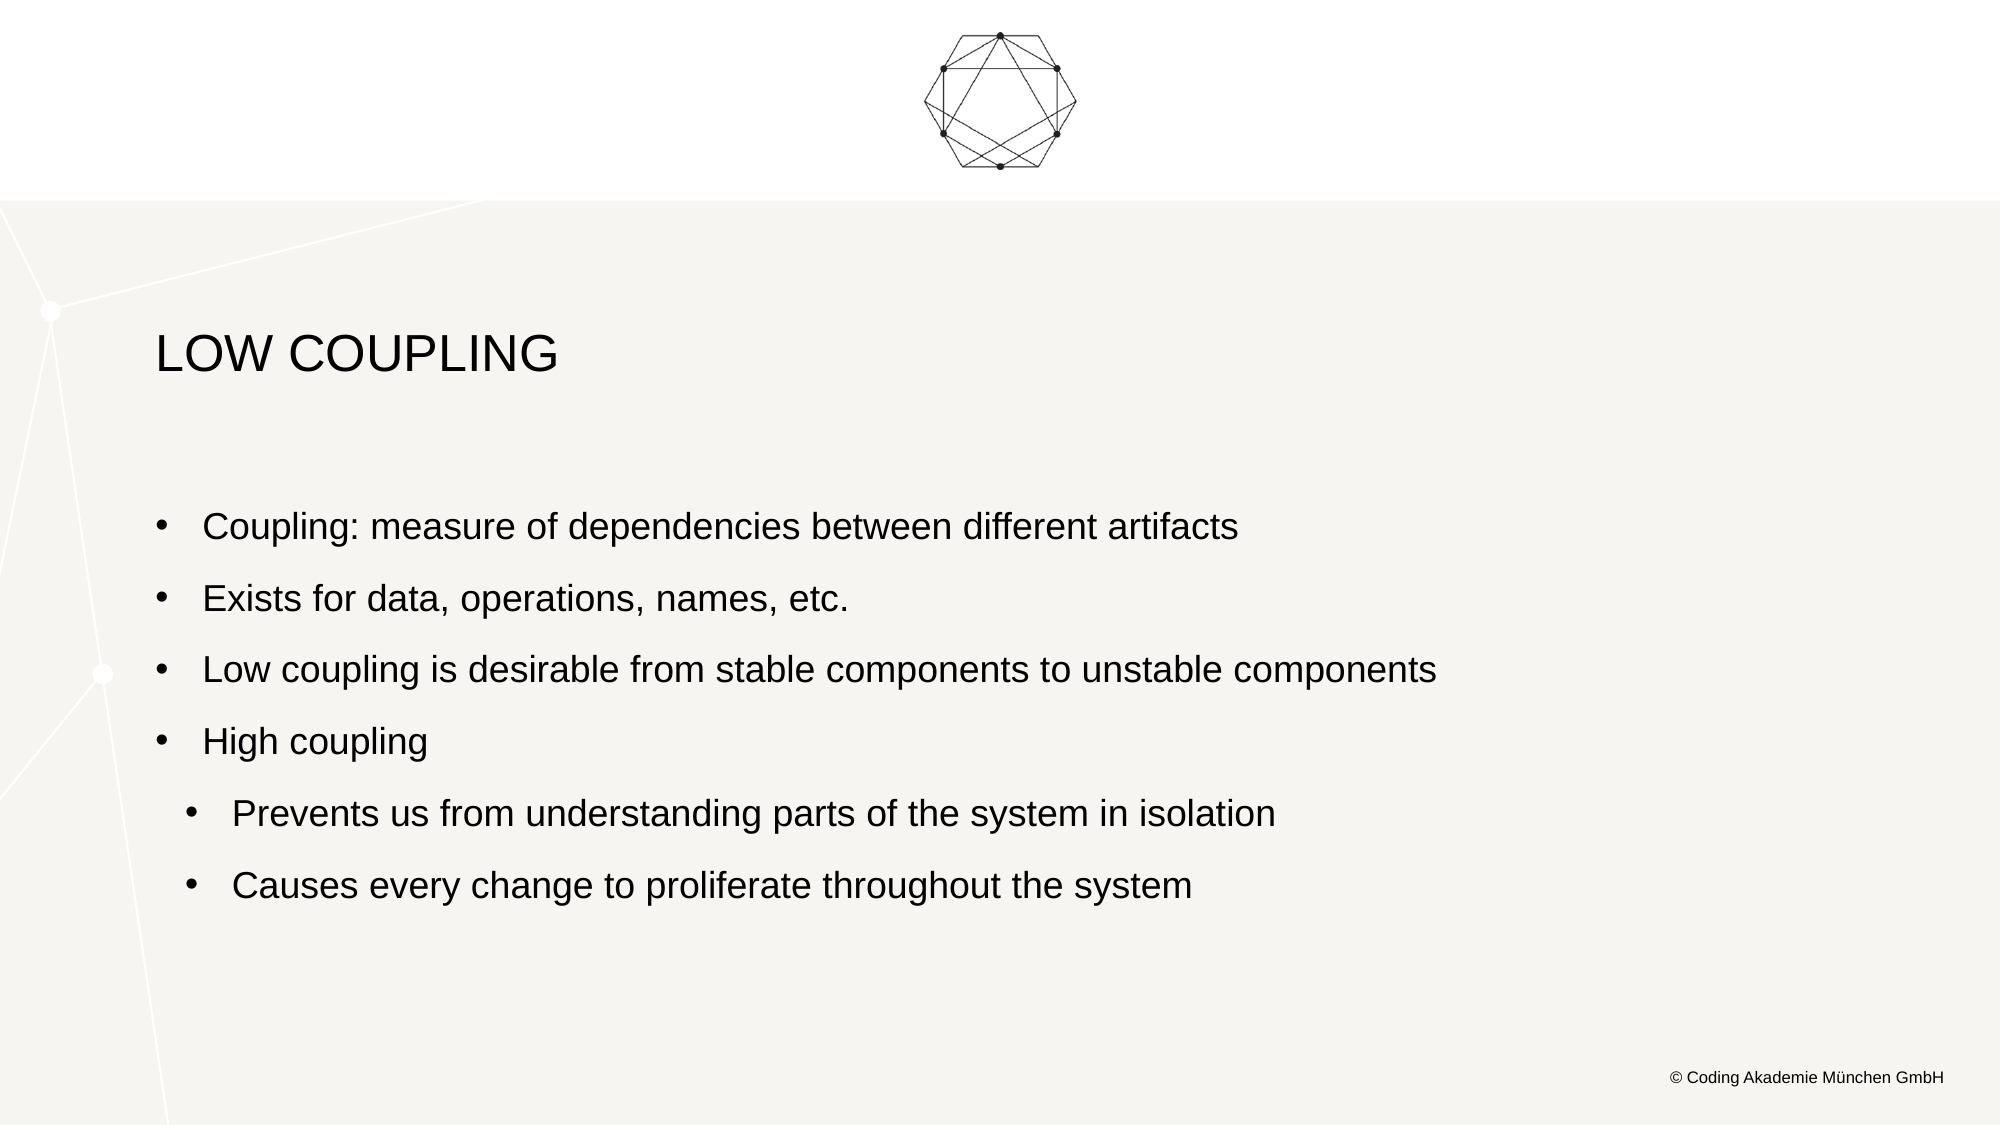

# Low Coupling
Coupling: measure of dependencies between different artifacts
Exists for data, operations, names, etc.
Low coupling is desirable from stable components to unstable components
High coupling
Prevents us from understanding parts of the system in isolation
Causes every change to proliferate throughout the system
© Coding Akademie München GmbH